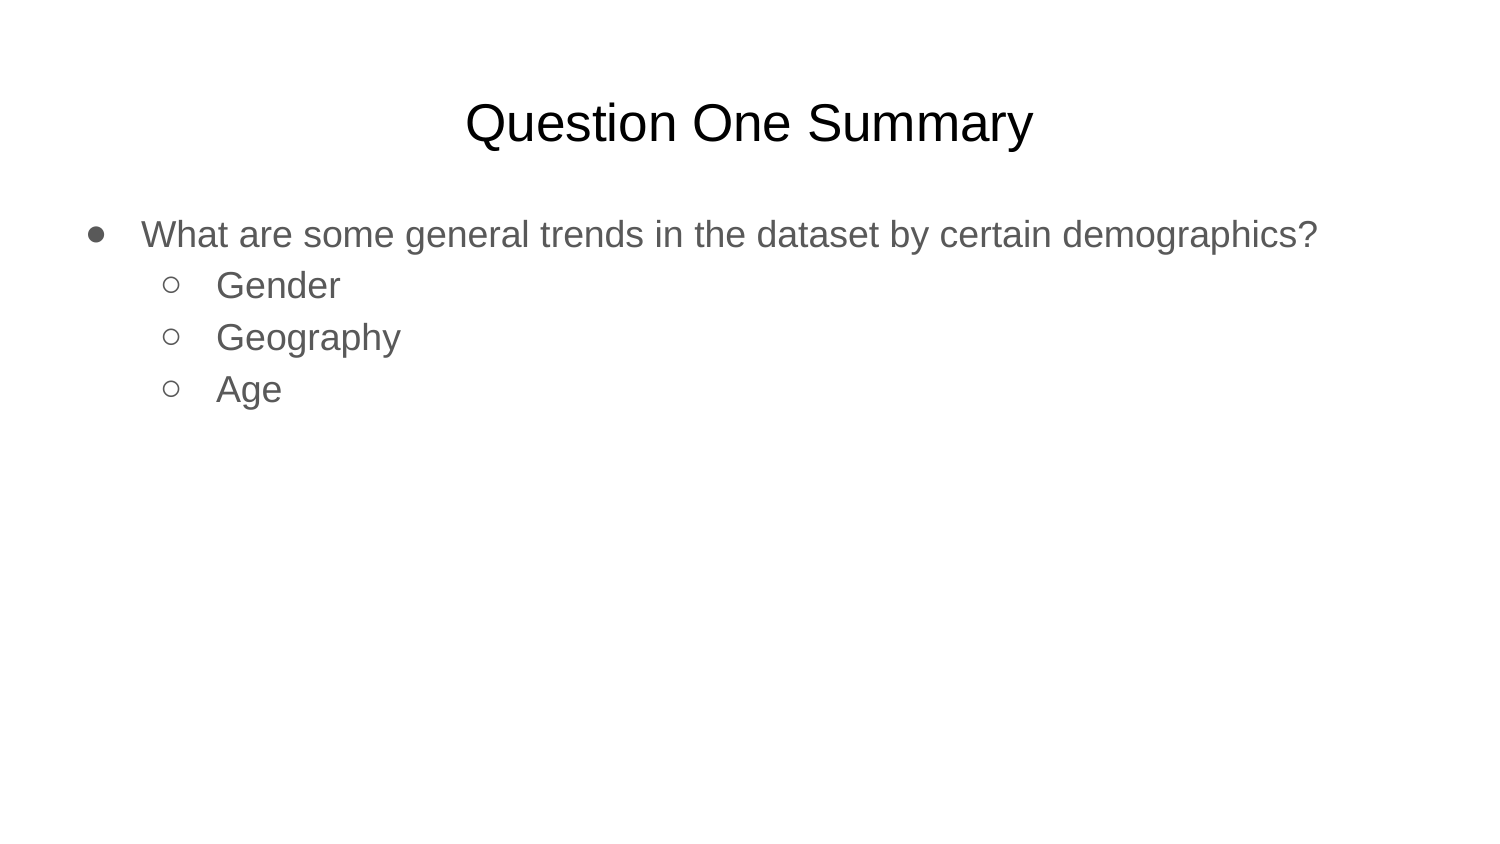

# Question One Summary
What are some general trends in the dataset by certain demographics?
Gender
Geography
Age